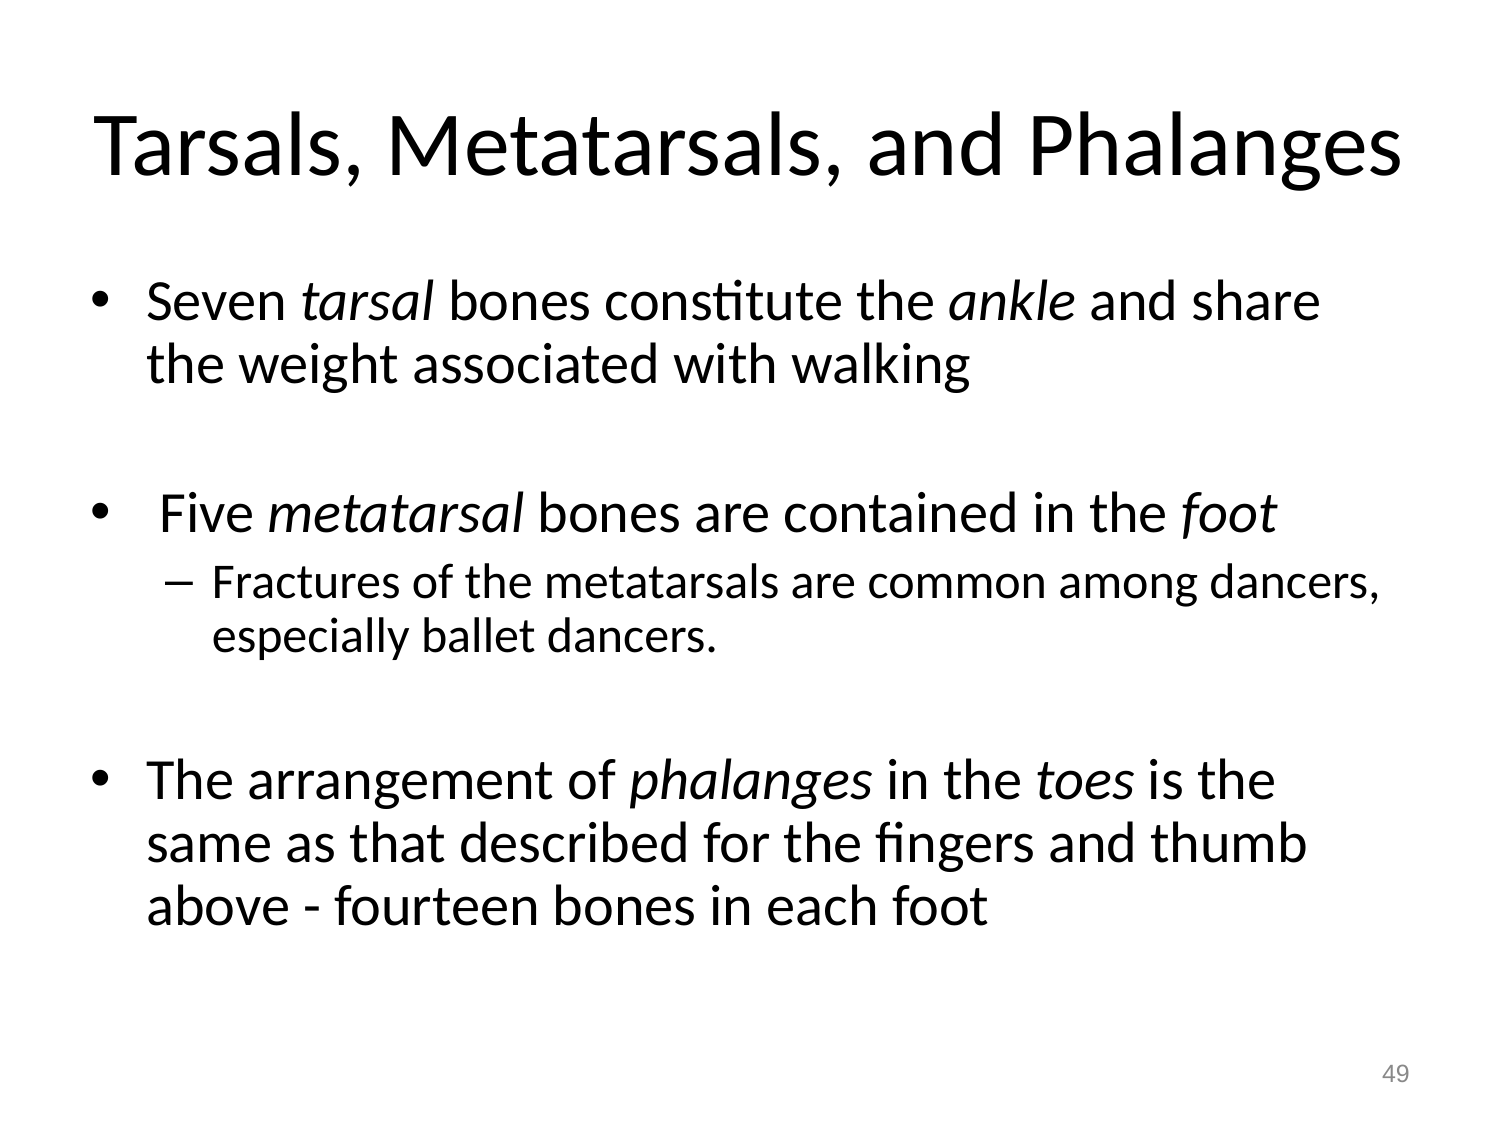

# Tarsals, Metatarsals, and Phalanges
Seven tarsal bones constitute the ankle and share the weight associated with walking

 Five metatarsal bones are contained in the foot
Fractures of the metatarsals are common among dancers, especially ballet dancers.

The arrangement of phalanges in the toes is the same as that described for the fingers and thumb above - fourteen bones in each foot
49